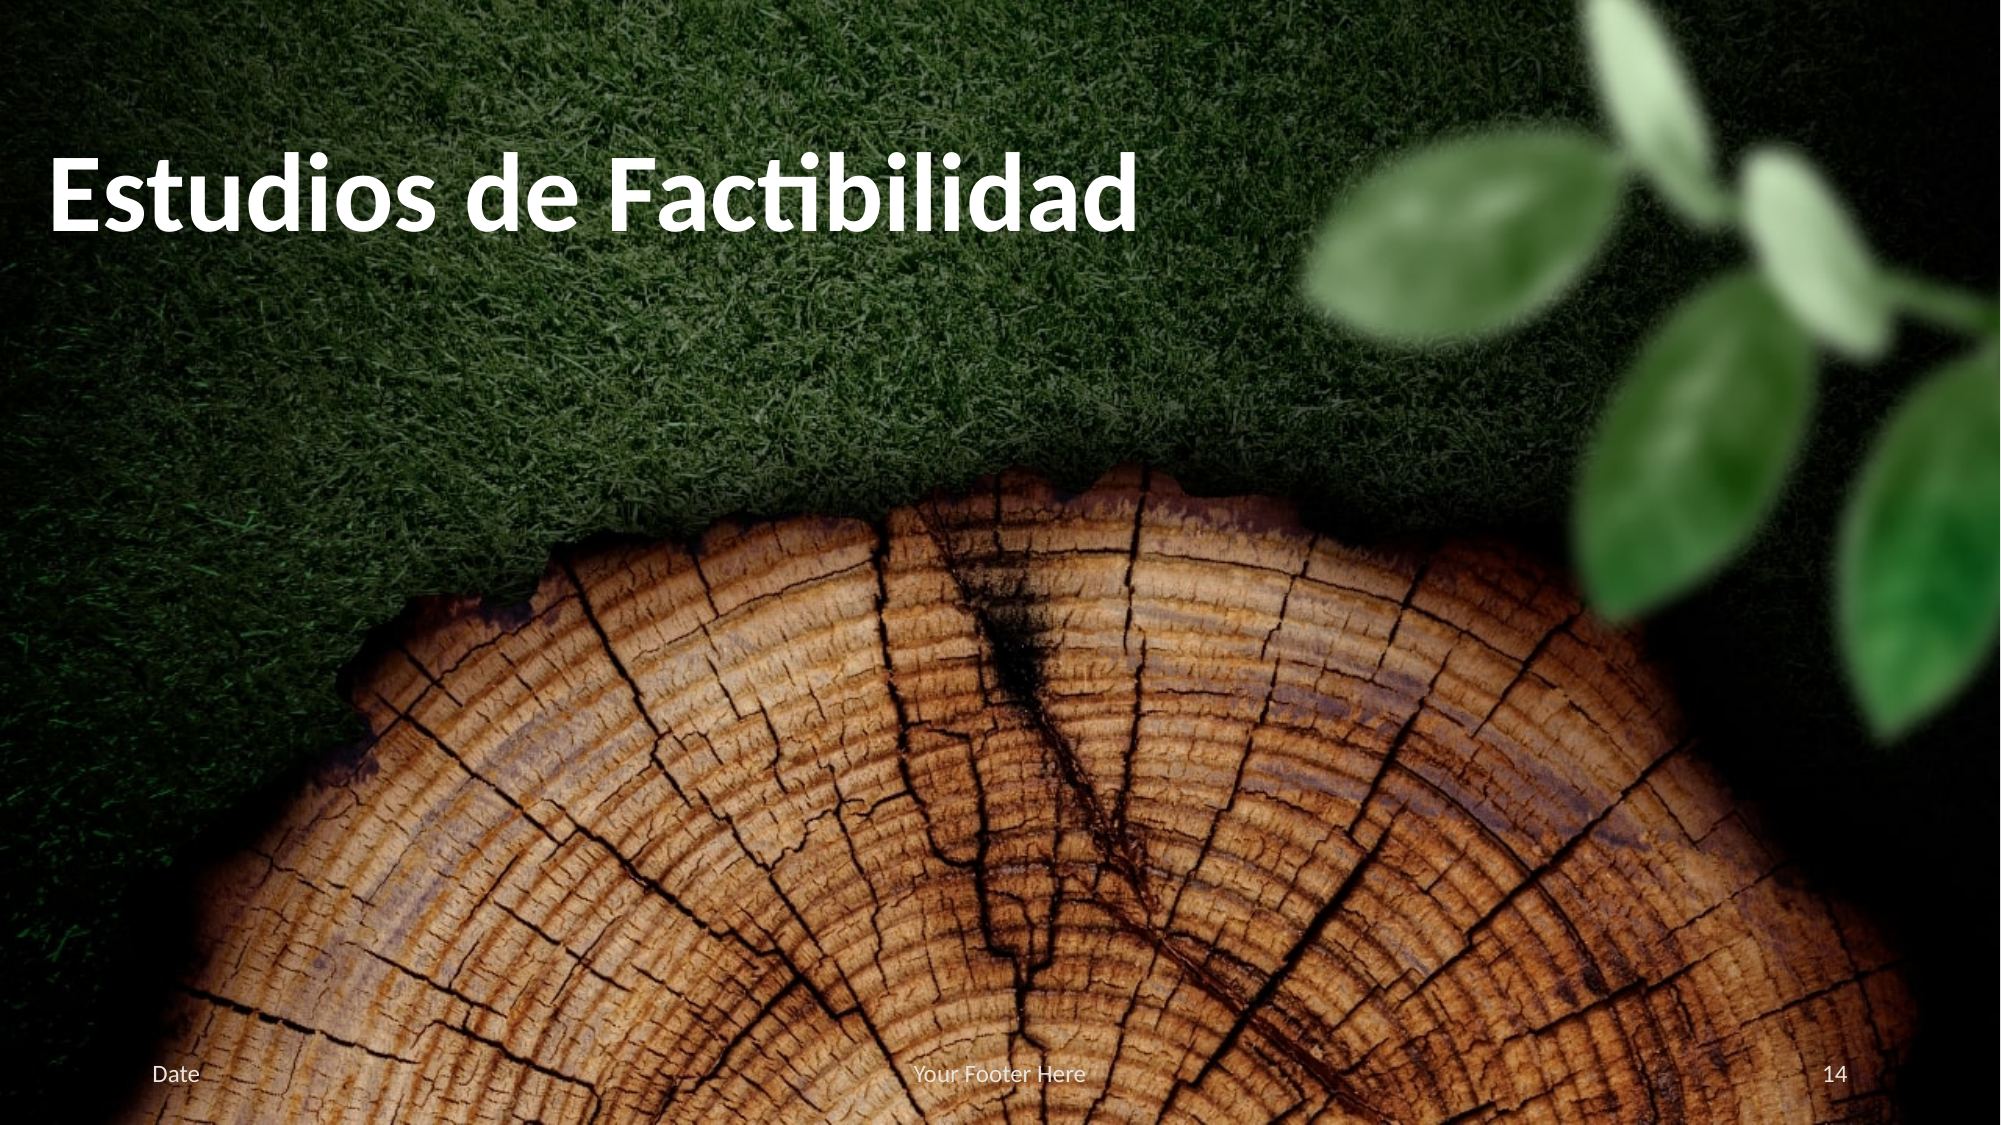

# Estudios de Factibilidad
Date
Your Footer Here
14